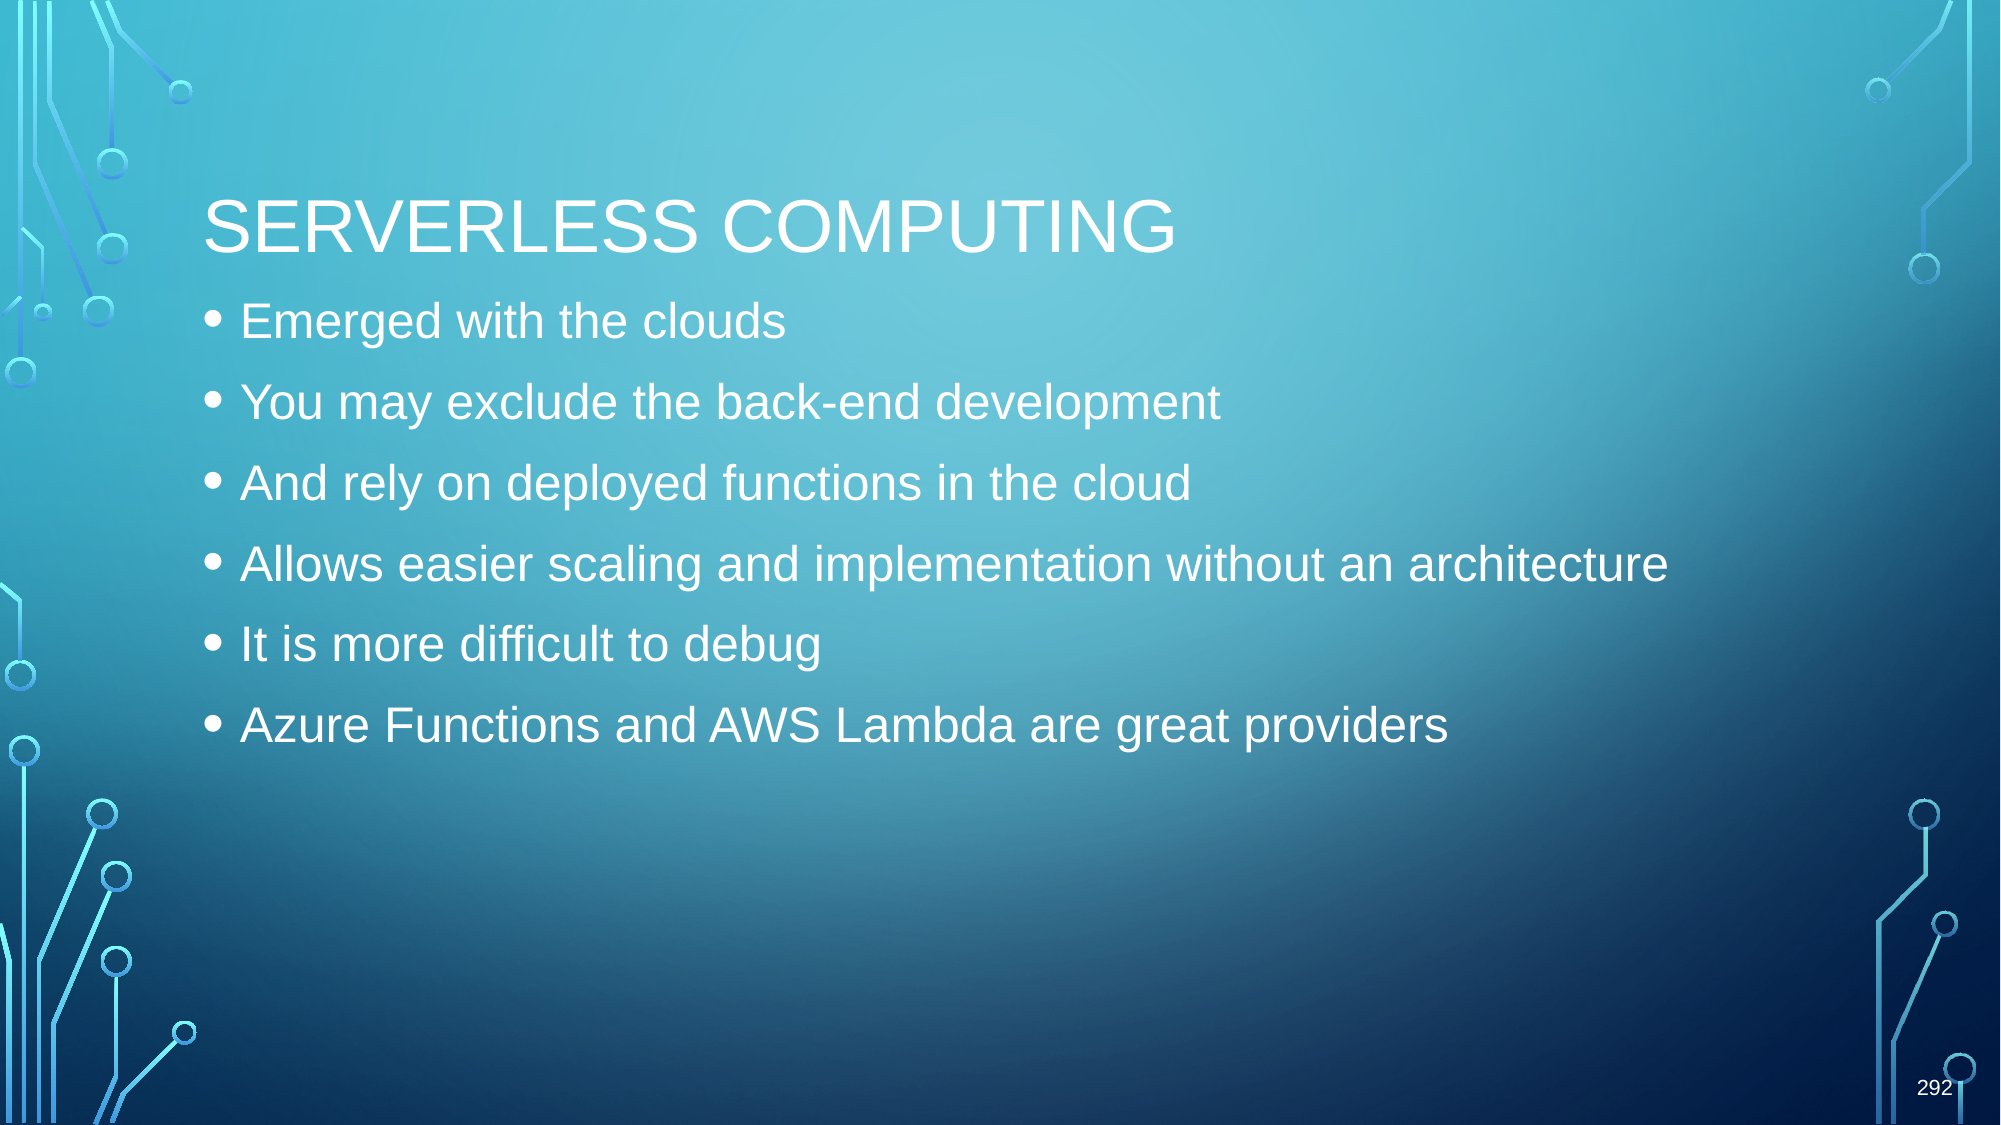

# Serverless computing
Emerged with the clouds
You may exclude the back-end development
And rely on deployed functions in the cloud
Allows easier scaling and implementation without an architecture
It is more difficult to debug
Azure Functions and AWS Lambda are great providers
292